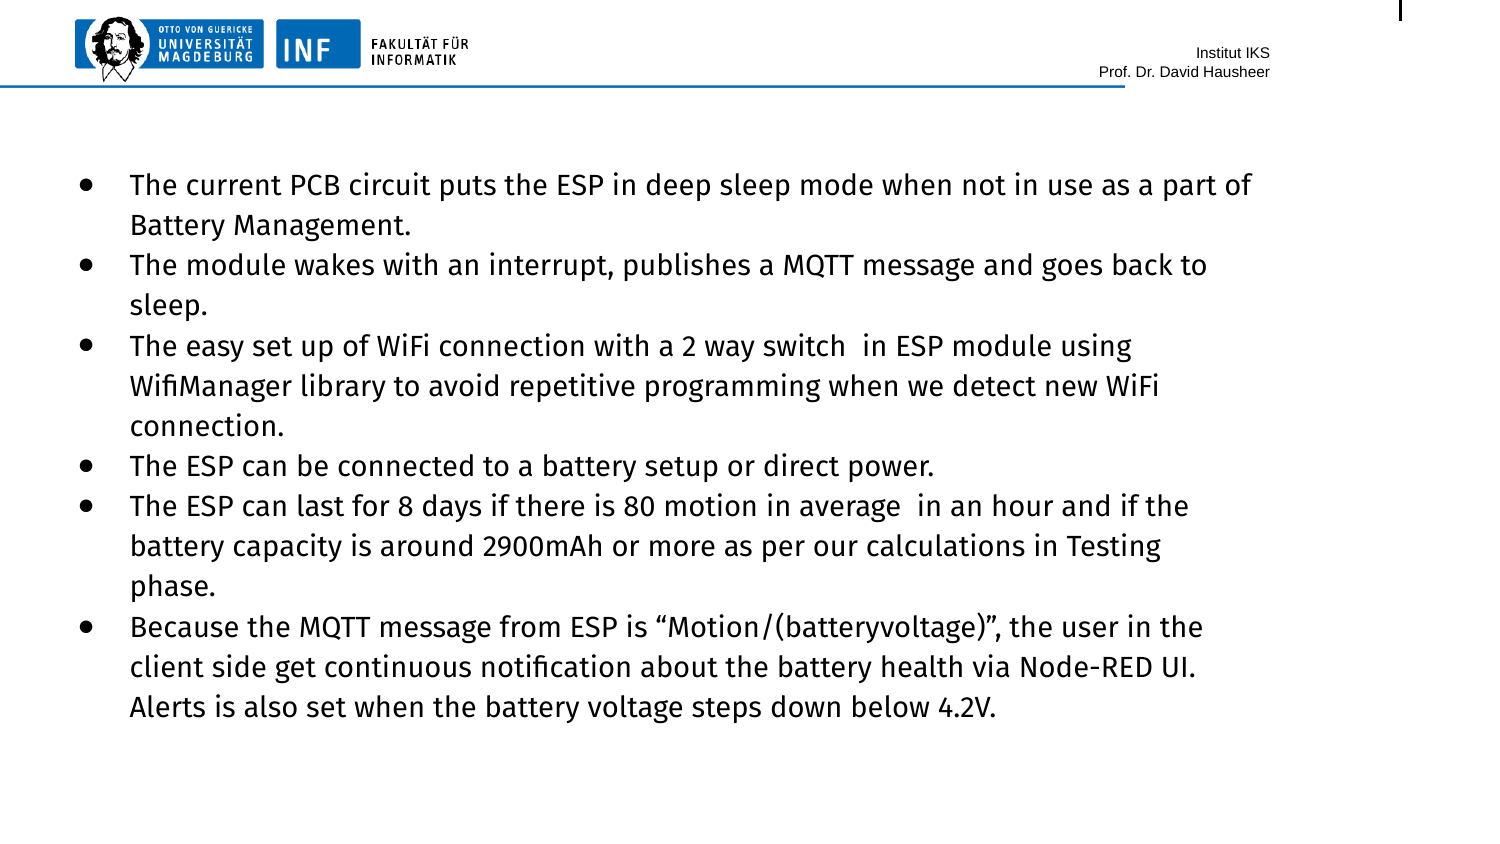

The current PCB circuit puts the ESP in deep sleep mode when not in use as a part of Battery Management.
The module wakes with an interrupt, publishes a MQTT message and goes back to sleep.
The easy set up of WiFi connection with a 2 way switch  in ESP module using WifiManager library to avoid repetitive programming when we detect new WiFi connection.
The ESP can be connected to a battery setup or direct power.
The ESP can last for 8 days if there is 80 motion in average  in an hour and if the battery capacity is around 2900mAh or more as per our calculations in Testing phase.
Because the MQTT message from ESP is “Motion/(batteryvoltage)”, the user in the client side get continuous notification about the battery health via Node-RED UI. Alerts is also set when the battery voltage steps down below 4.2V.